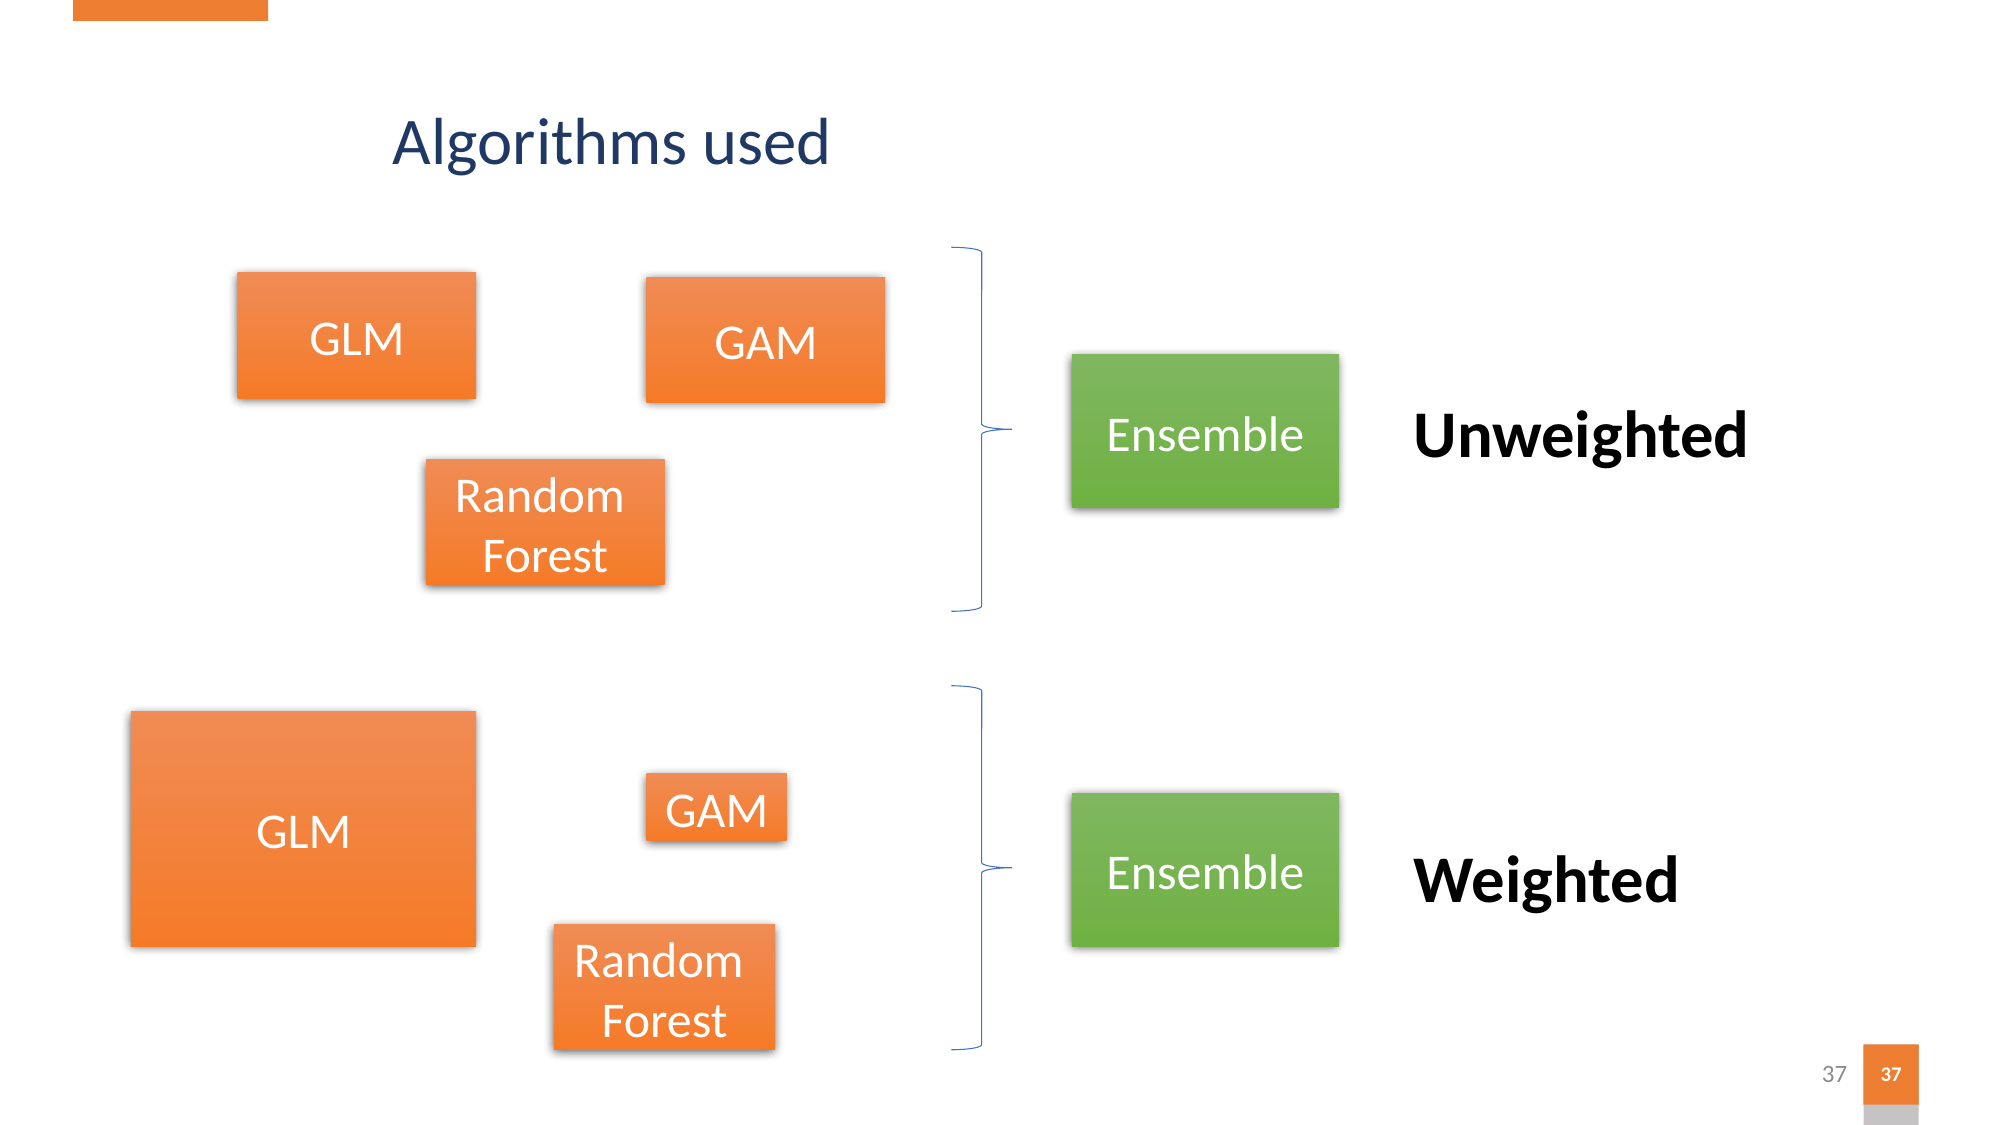

Algorithms used

GLM
GAM
Ensemble
Unweighted
Random
Forest

GLM
GAM
Ensemble
Weighted
Random
Forest
37